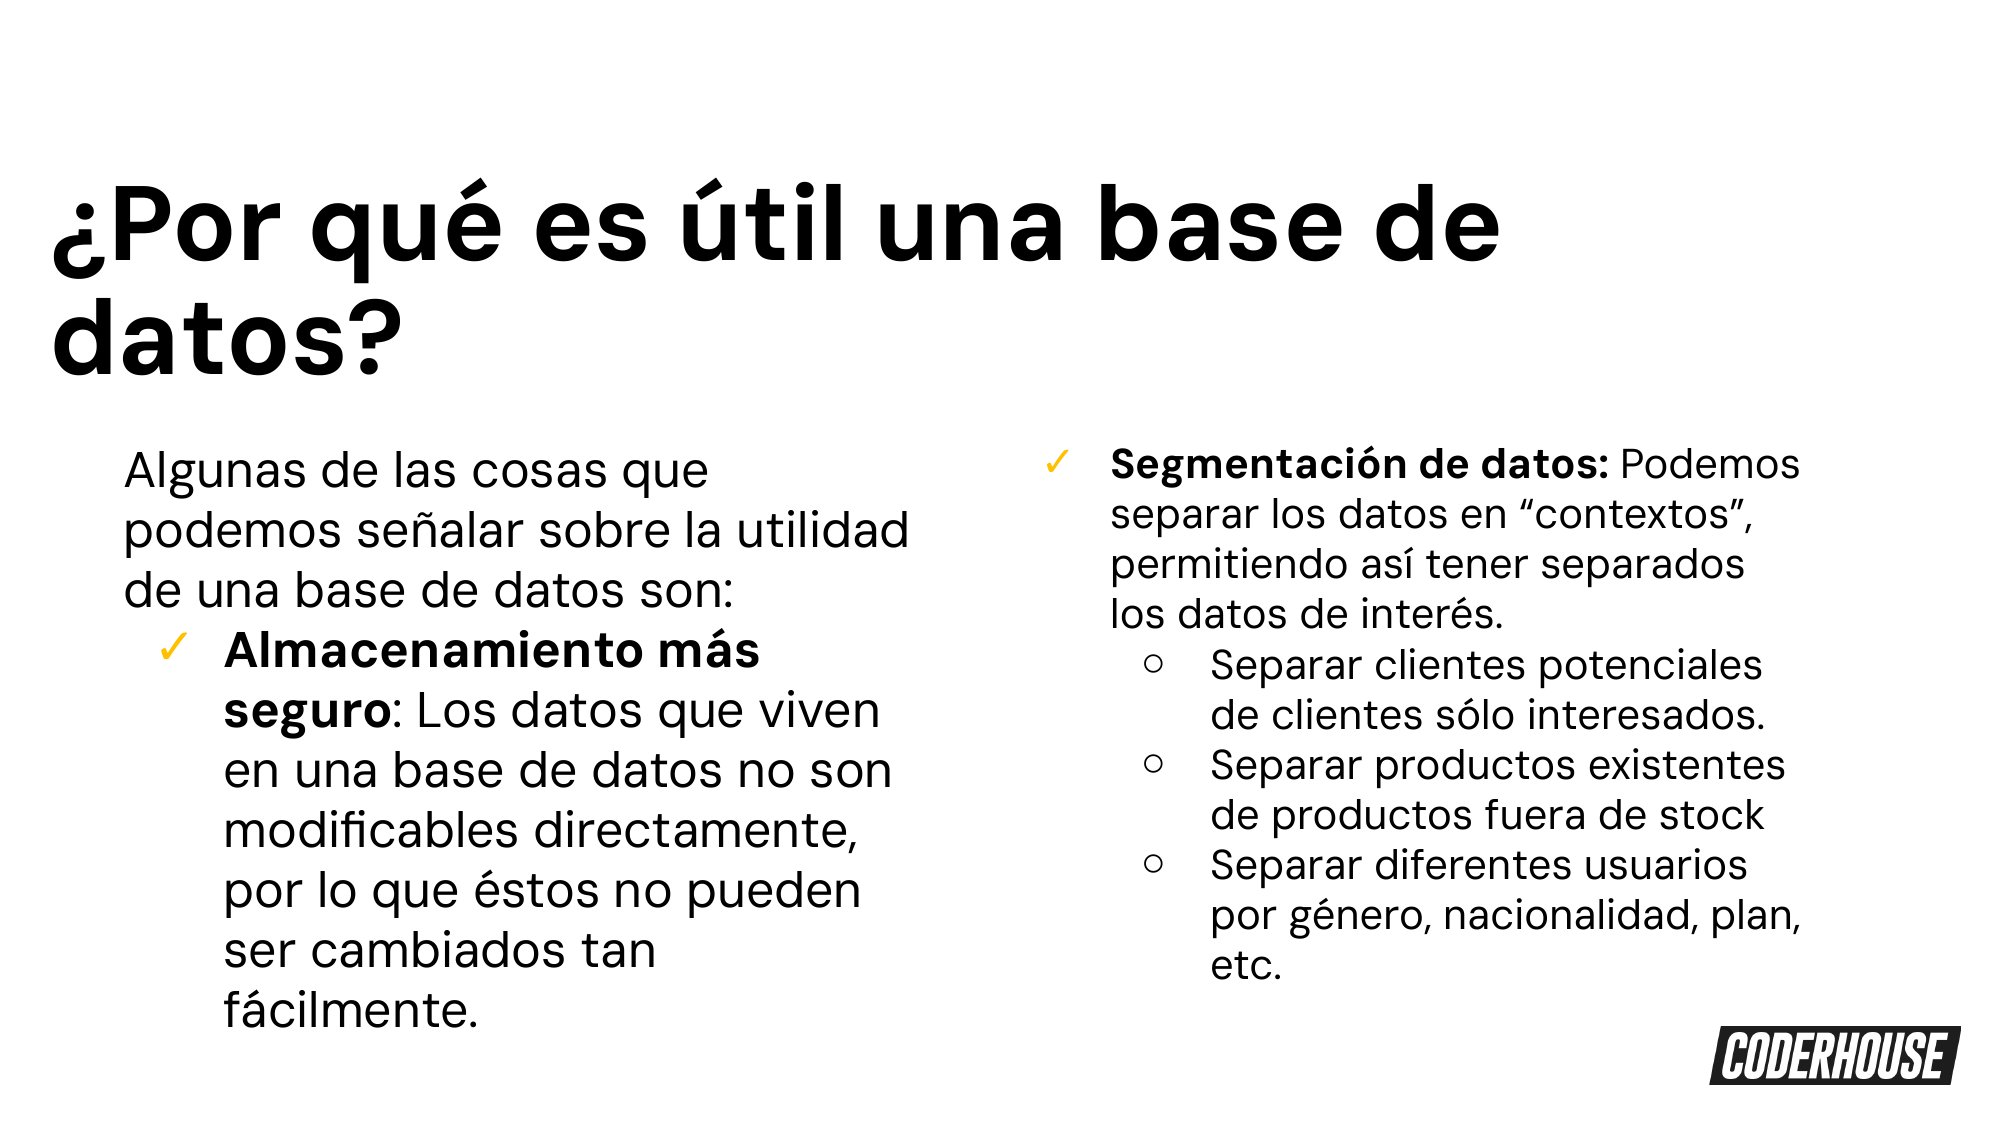

¿Por qué es útil una base de datos?

Segmentación de datos: Podemos separar los datos en “contextos”, permitiendo así tener separados los datos de interés.
Separar clientes potenciales de clientes sólo interesados.
Separar productos existentes de productos fuera de stock
Separar diferentes usuarios por género, nacionalidad, plan, etc.

Algunas de las cosas que podemos señalar sobre la utilidad de una base de datos son:
Almacenamiento más seguro: Los datos que viven en una base de datos no son modificables directamente, por lo que éstos no pueden ser cambiados tan fácilmente.